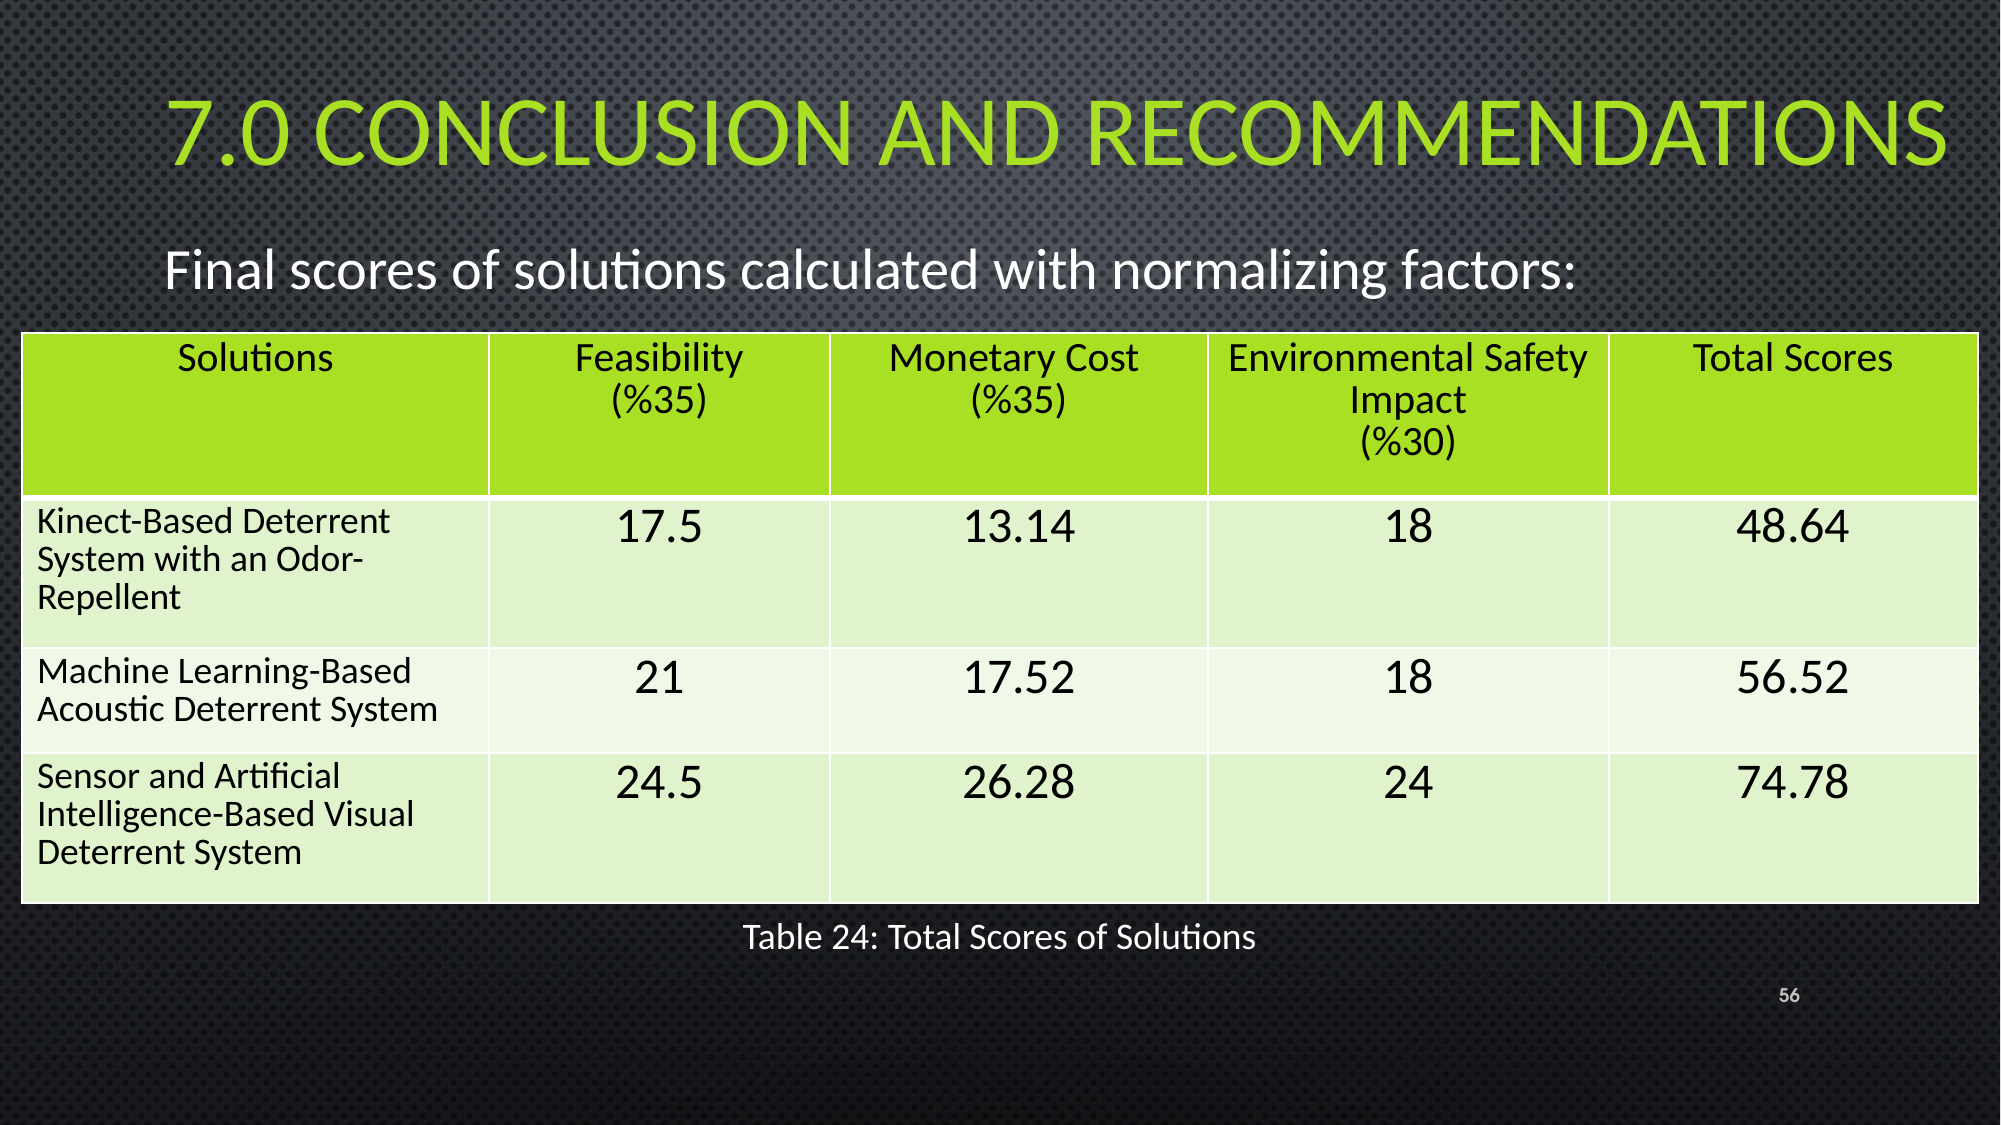

7.0 CONCLUSION AND RECOMMENDATIONS
Final scores of solutions calculated with normalizing factors:
| Solutions | Feasibility (%35) | Monetary Cost (%35) | Environmental Safety Impact (%30) | Total Scores |
| --- | --- | --- | --- | --- |
| Kinect-Based Deterrent System with an Odor-Repellent | 17.5 | 13.14 | 18 | 48.64 |
| Machine Learning-Based Acoustic Deterrent System | 21 | 17.52 | 18 | 56.52 |
| Sensor and Artificial Intelligence-Based Visual Deterrent System | 24.5 | 26.28 | 24 | 74.78 |
Table 24: Total Scores of Solutions
56